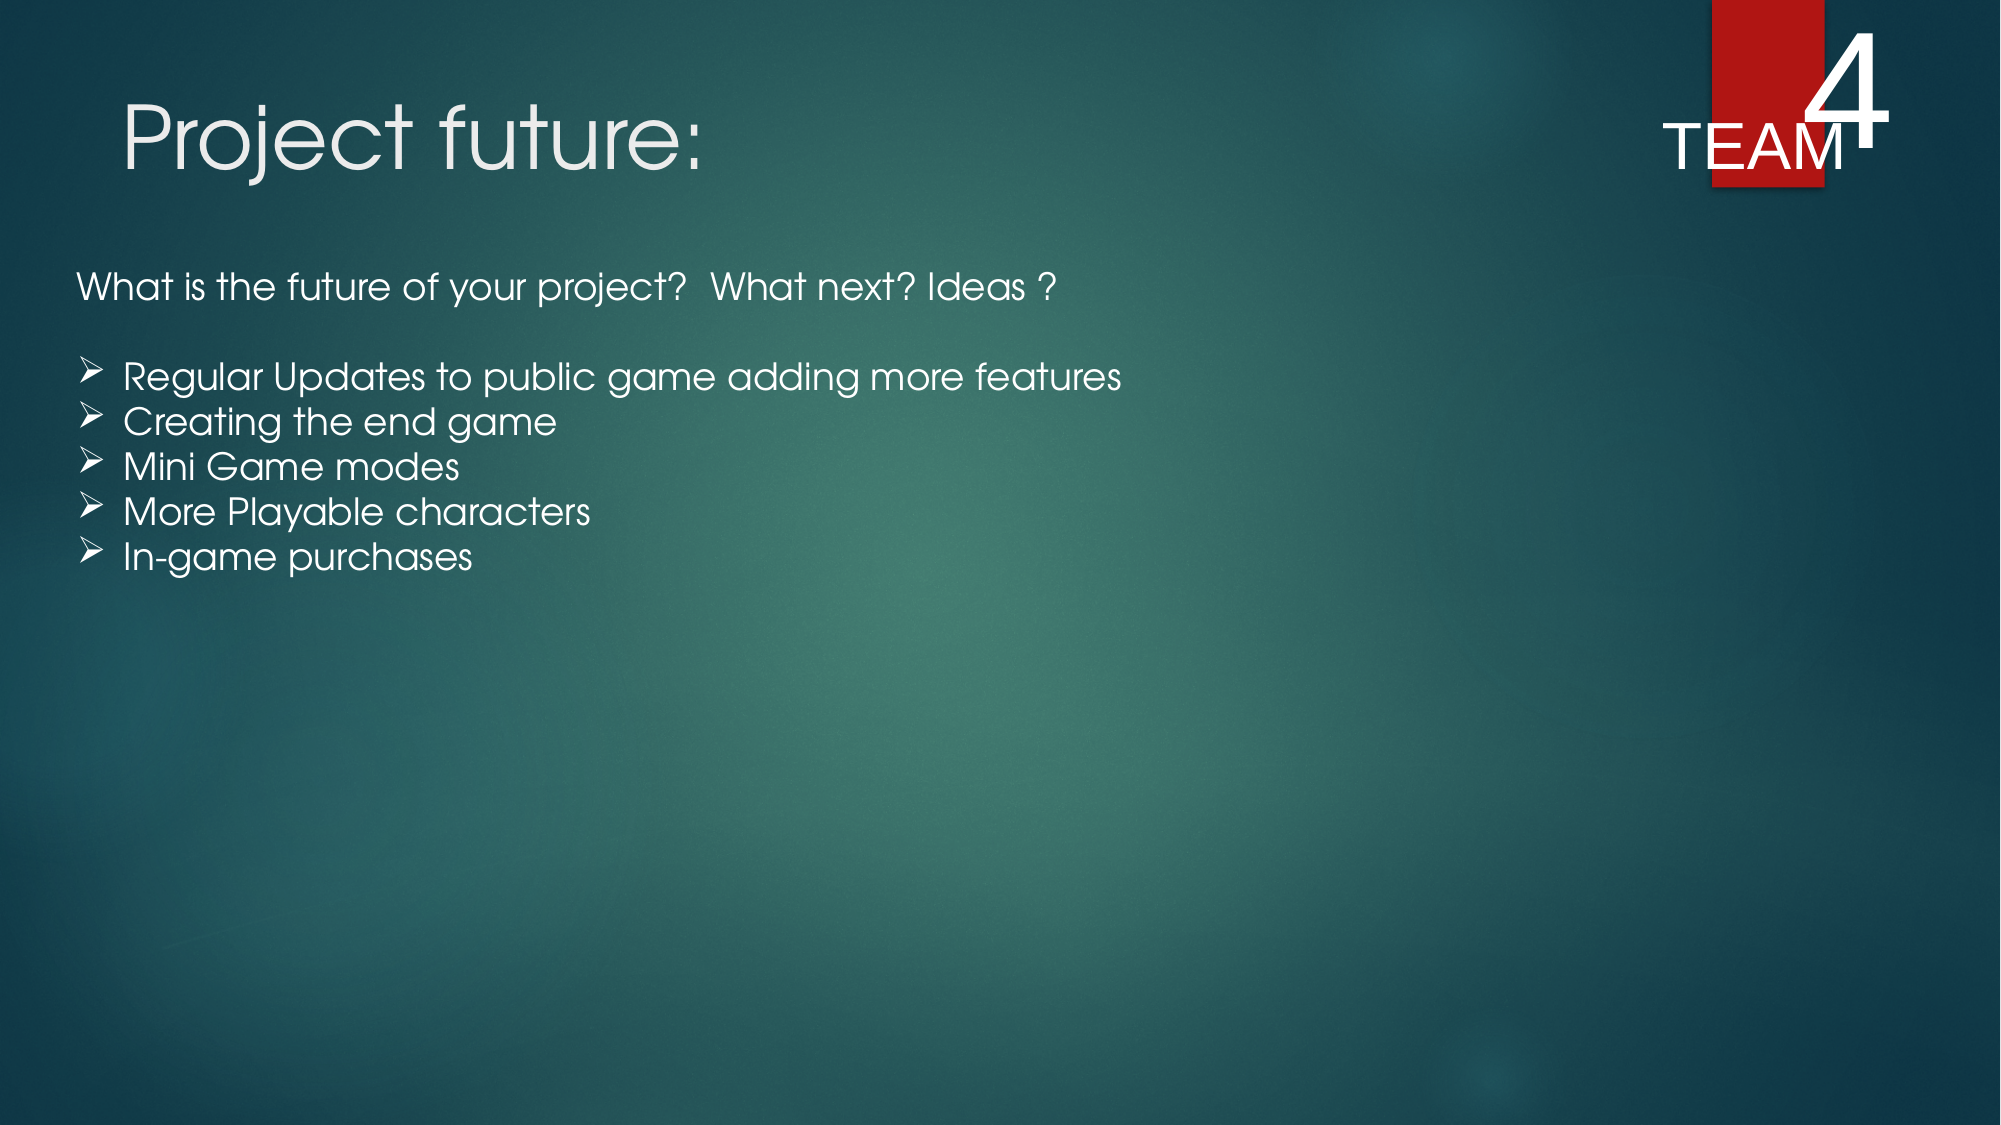

4
# Project future:
TEAM
What is the future of your project?  What next? Ideas ?

Regular Updates to public game adding more features
Creating the end game
Mini Game modes
More Playable characters
In-game purchases